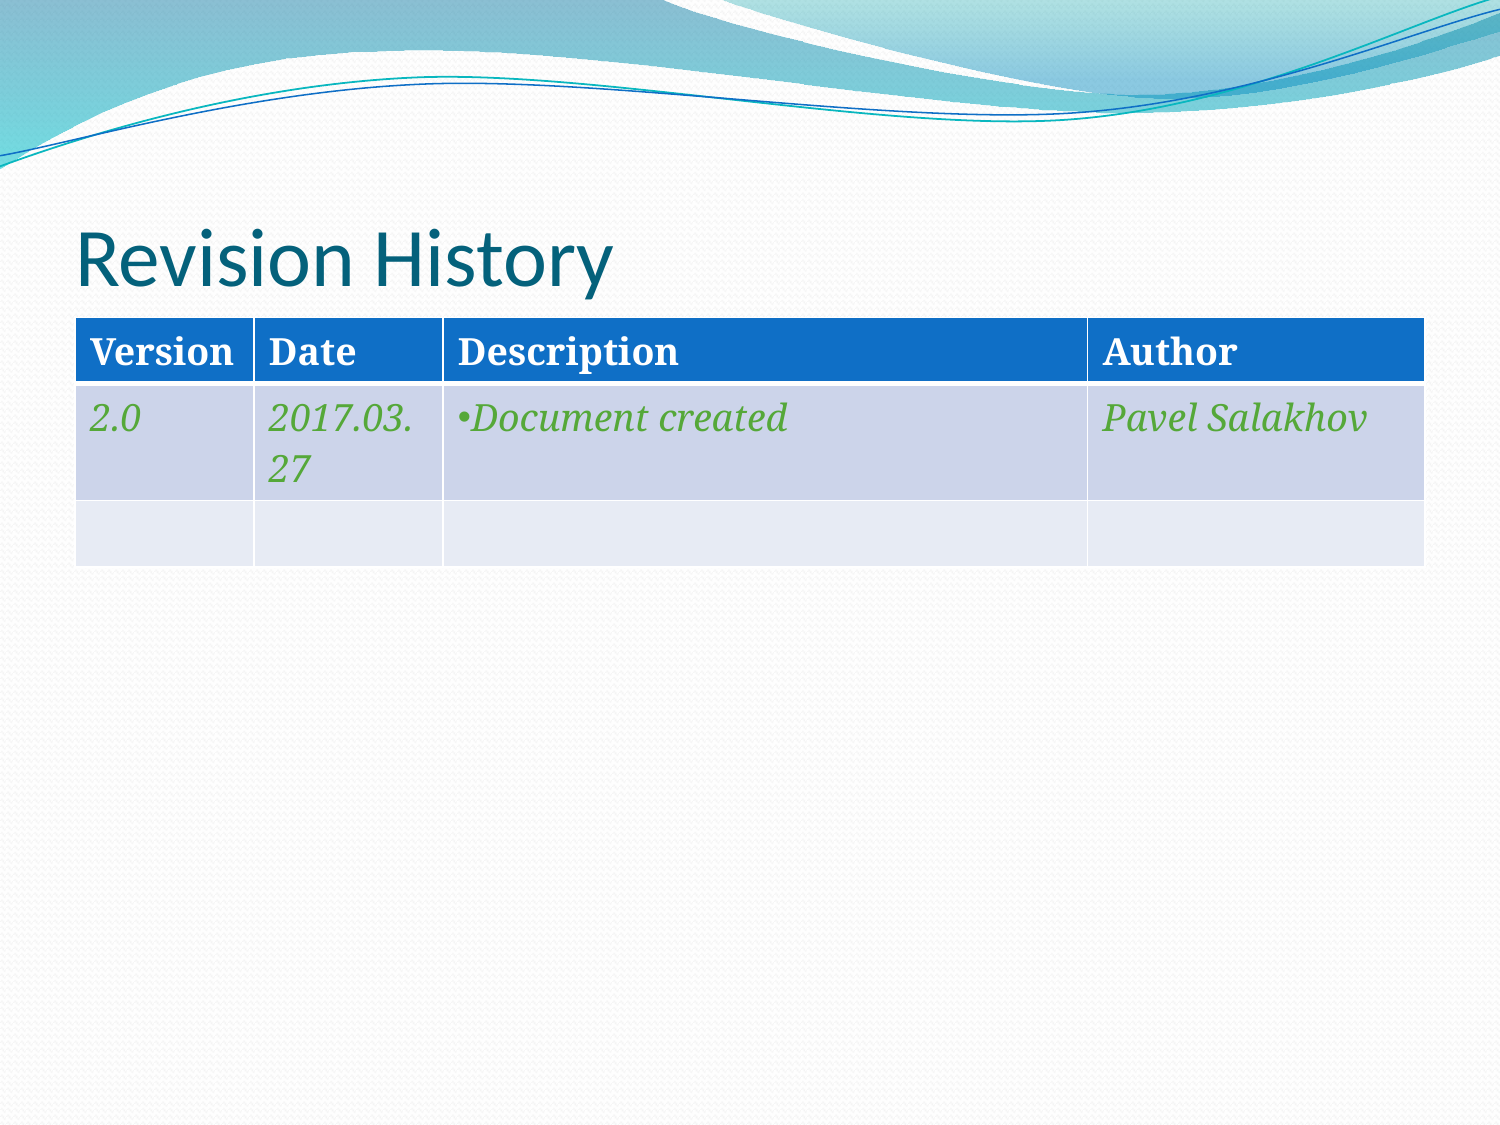

# Revision History
| Version | Date | Description | Author |
| --- | --- | --- | --- |
| 2.0 | 2017.03.27 | Document created | Pavel Salakhov |
|  |  |  |  |